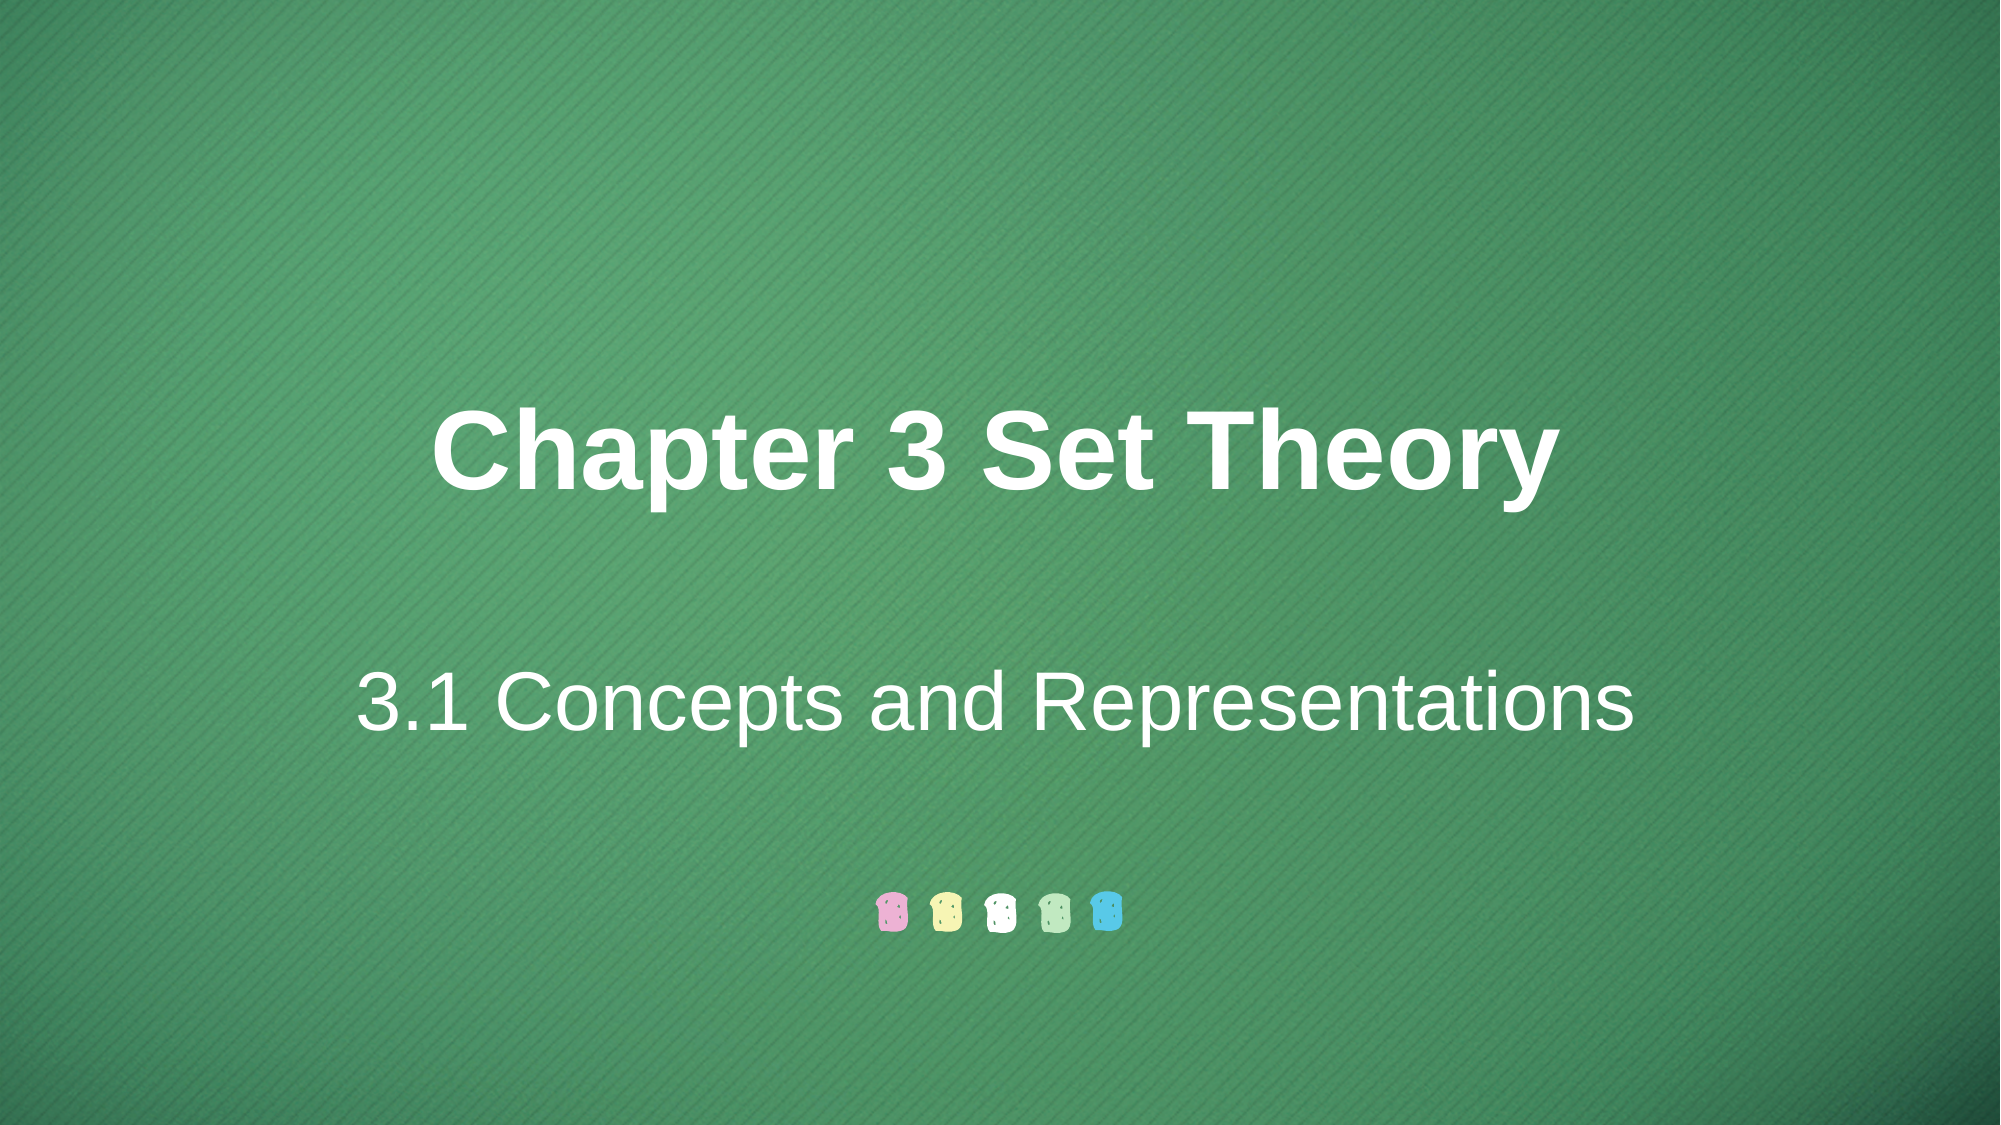

Chapter 3 Set Theory

3.1 Concepts and Representations